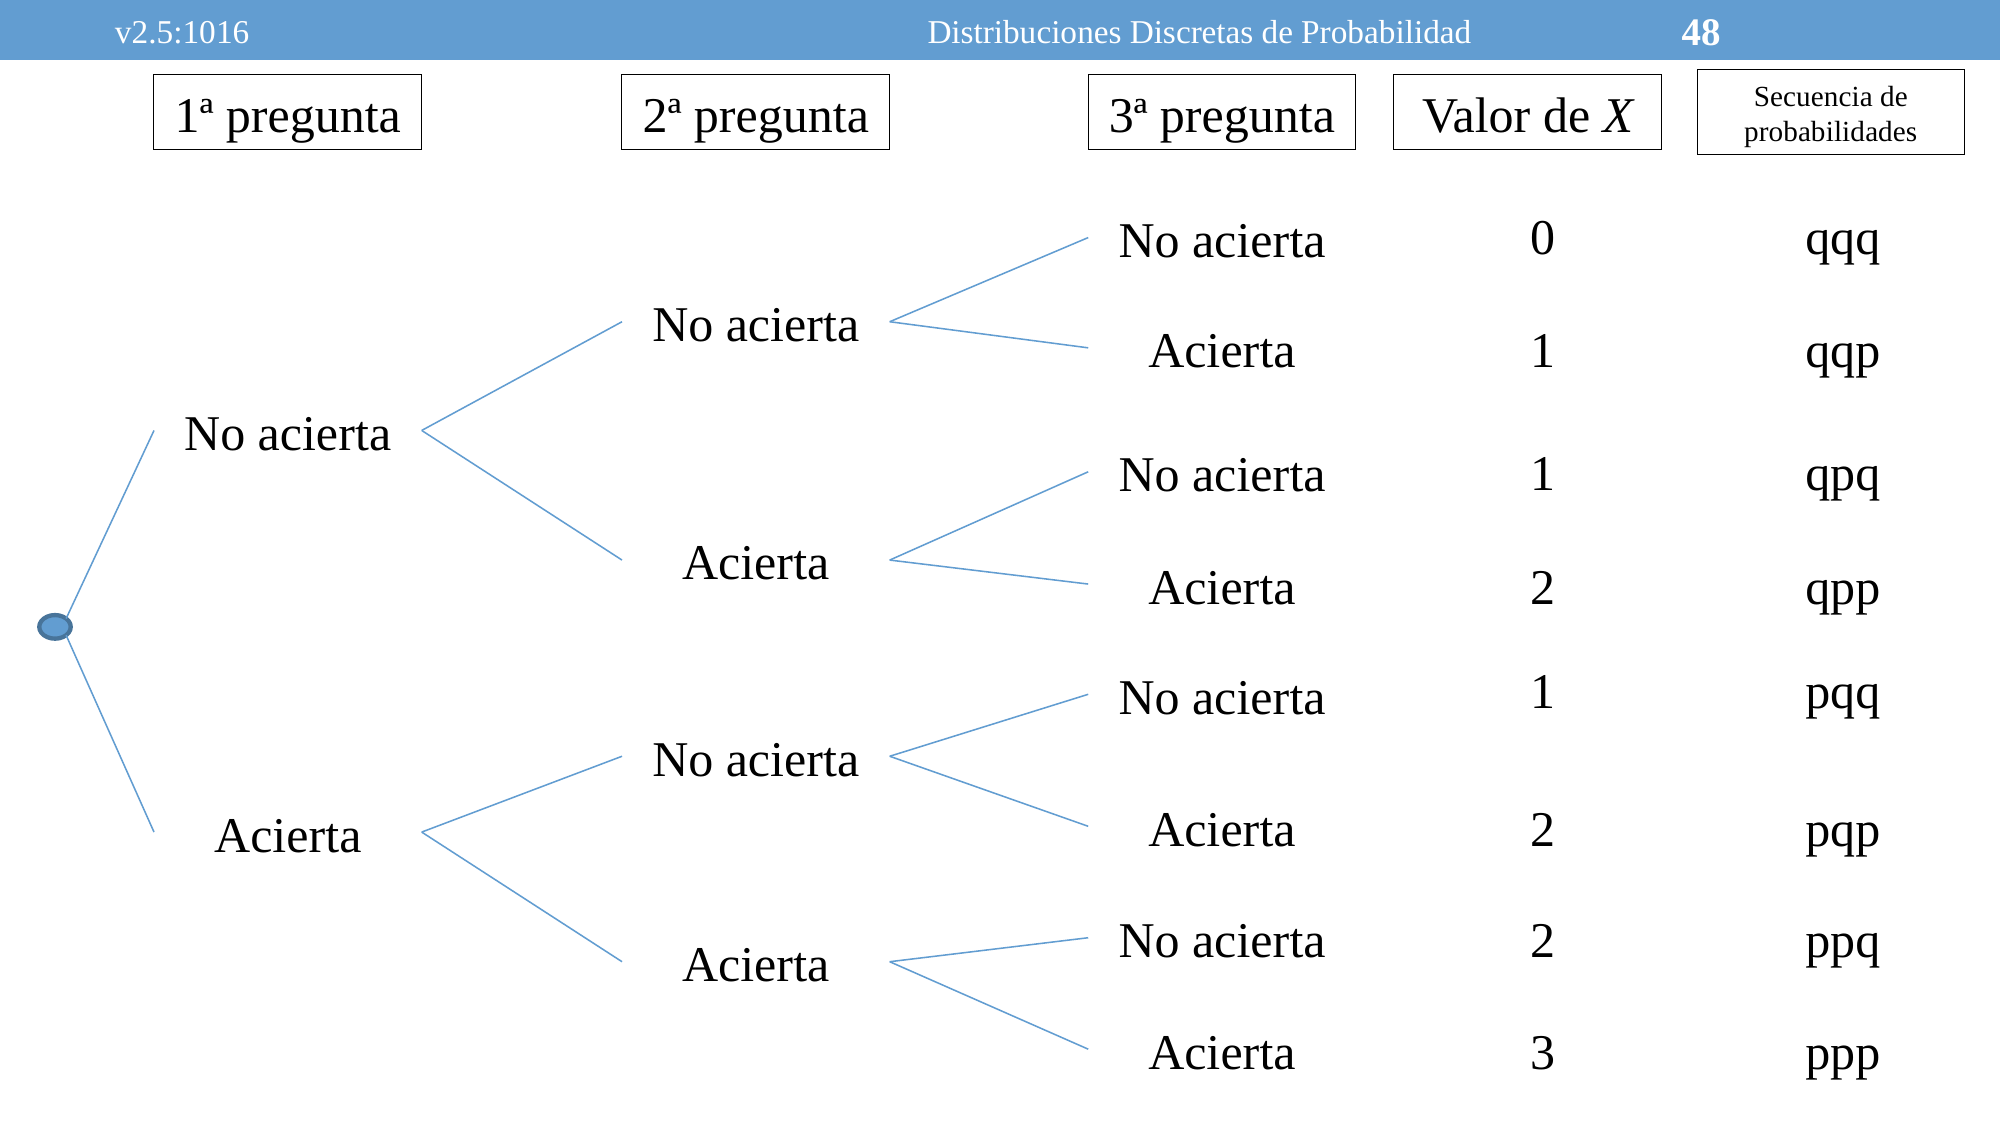

v2.5:1016
Distribuciones Discretas de Probabilidad
48
Secuencia de probabilidades
1ª pregunta
2ª pregunta
3ª pregunta
Valor de X
0
qqq
No acierta
No acierta
Acierta
1
qqp
No acierta
1
qpq
No acierta
Acierta
Acierta
2
qpp

1
pqq
No acierta
No acierta
Acierta
2
pqp
Acierta
No acierta
2
ppq
Acierta
Acierta
3
ppp